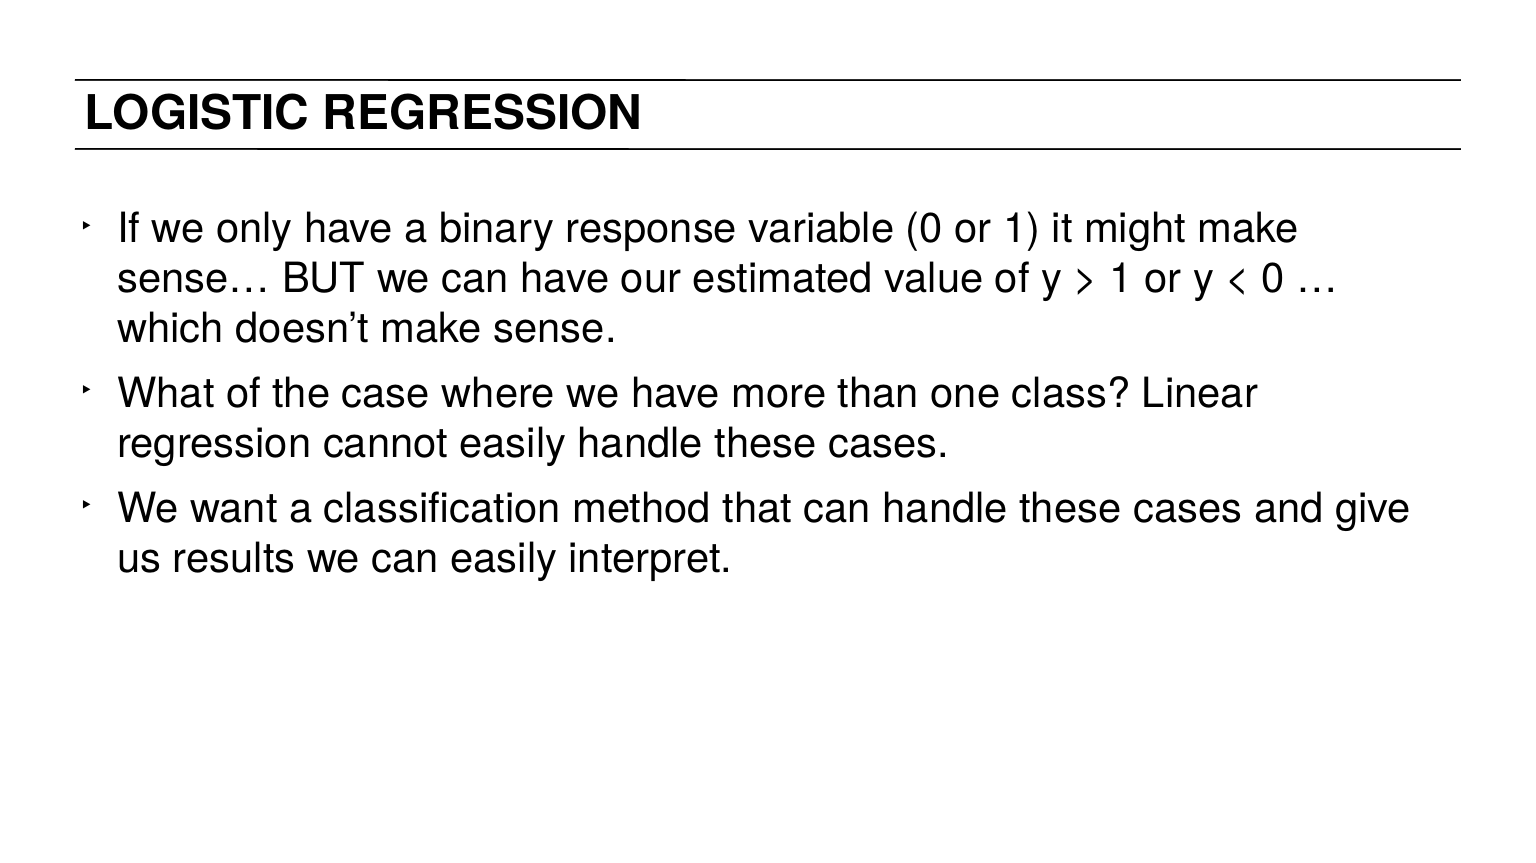

# LOGISTIC REGRESSION
21

If we only have a binary response variable (0 or 1) it might make sense… BUT we can have our estimated value of y > 1 or y < 0 … which doesn’t make sense.
What of the case where we have more than one class? Linear regression cannot easily handle these cases.
We want a classification method that can handle these cases and give us results we can easily interpret.